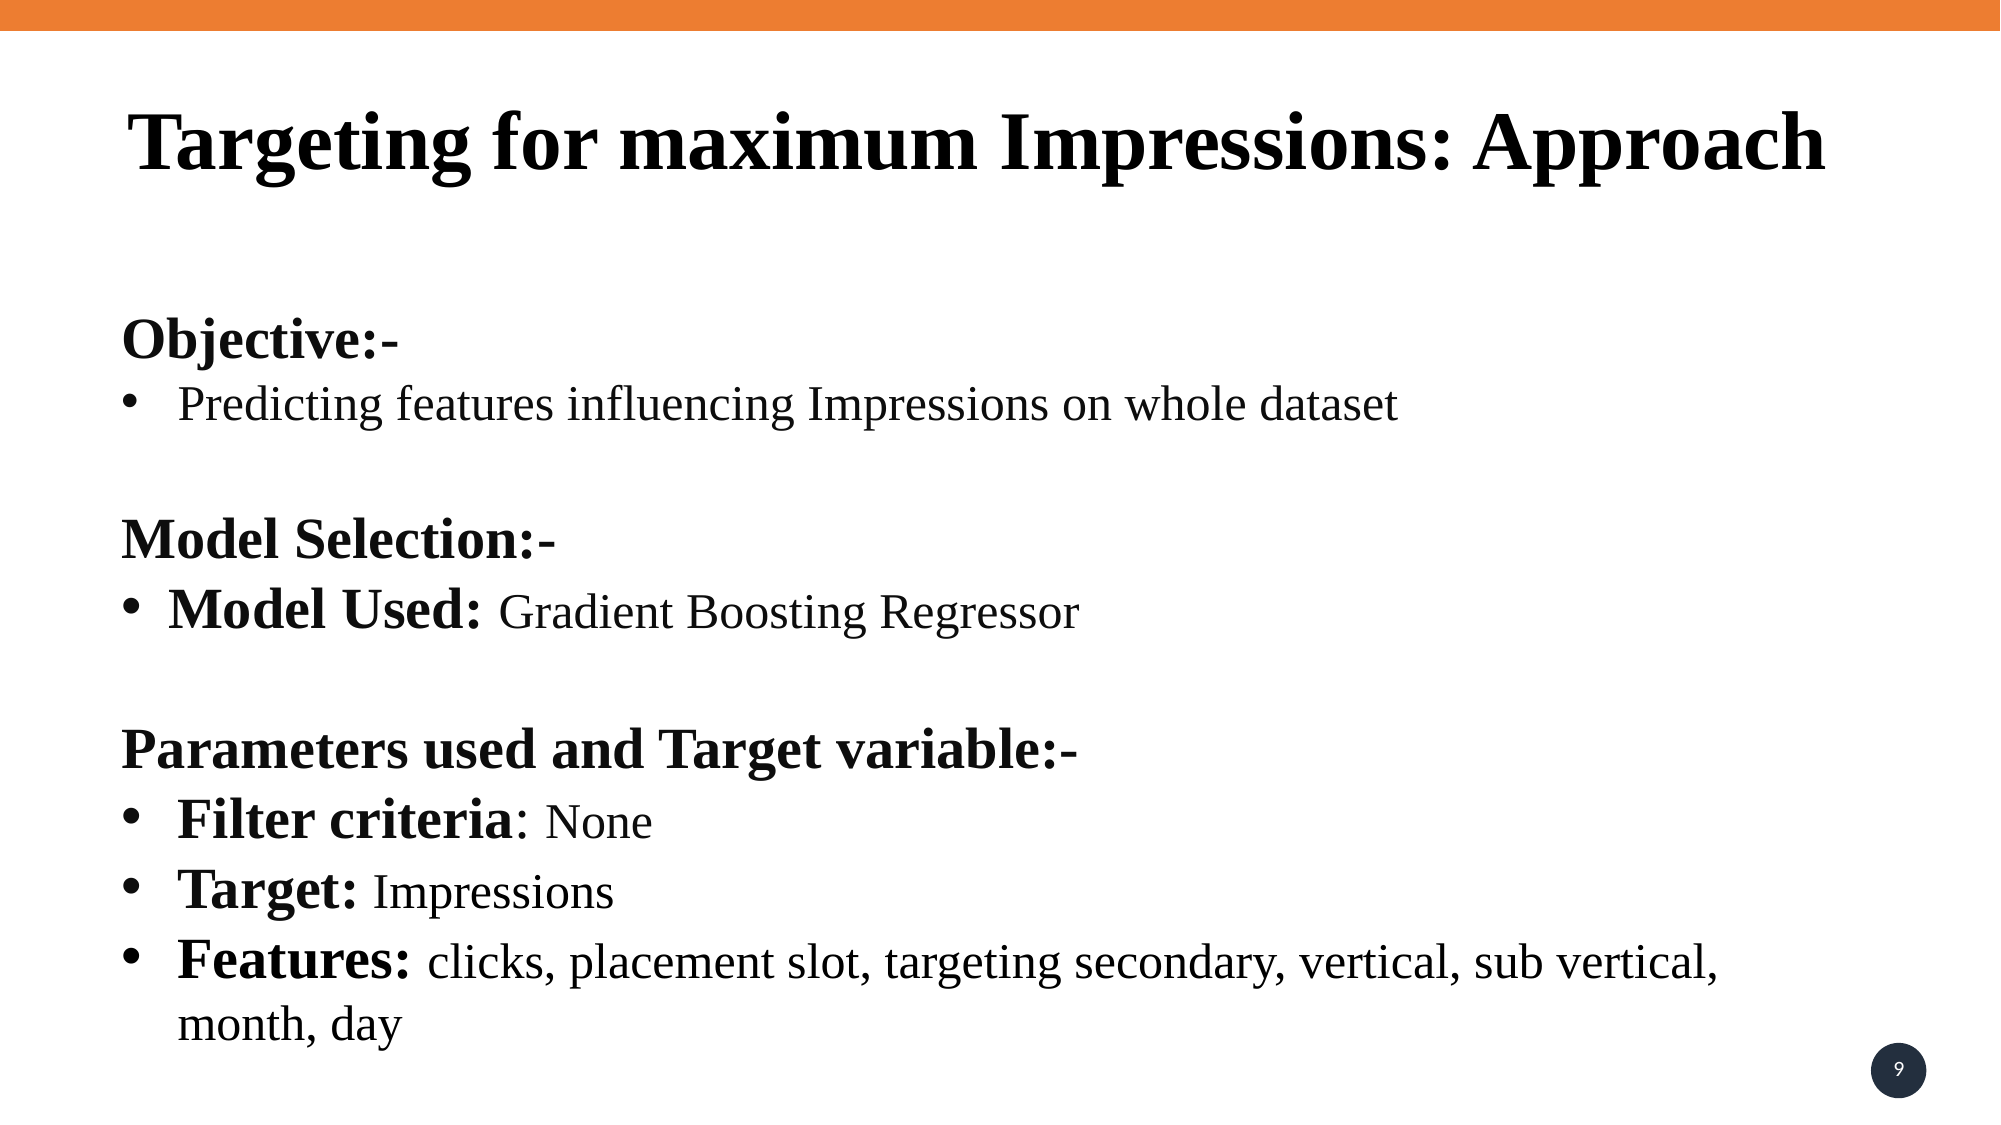

Targeting for maximum Impressions: Approach
Objective:-
Predicting features influencing Impressions on whole dataset

Model Selection:-
Model Used: Gradient Boosting Regressor

Parameters used and Target variable:-
Filter criteria: None
Target: Impressions
Features: clicks, placement slot, targeting secondary, vertical, sub vertical, month, day

9